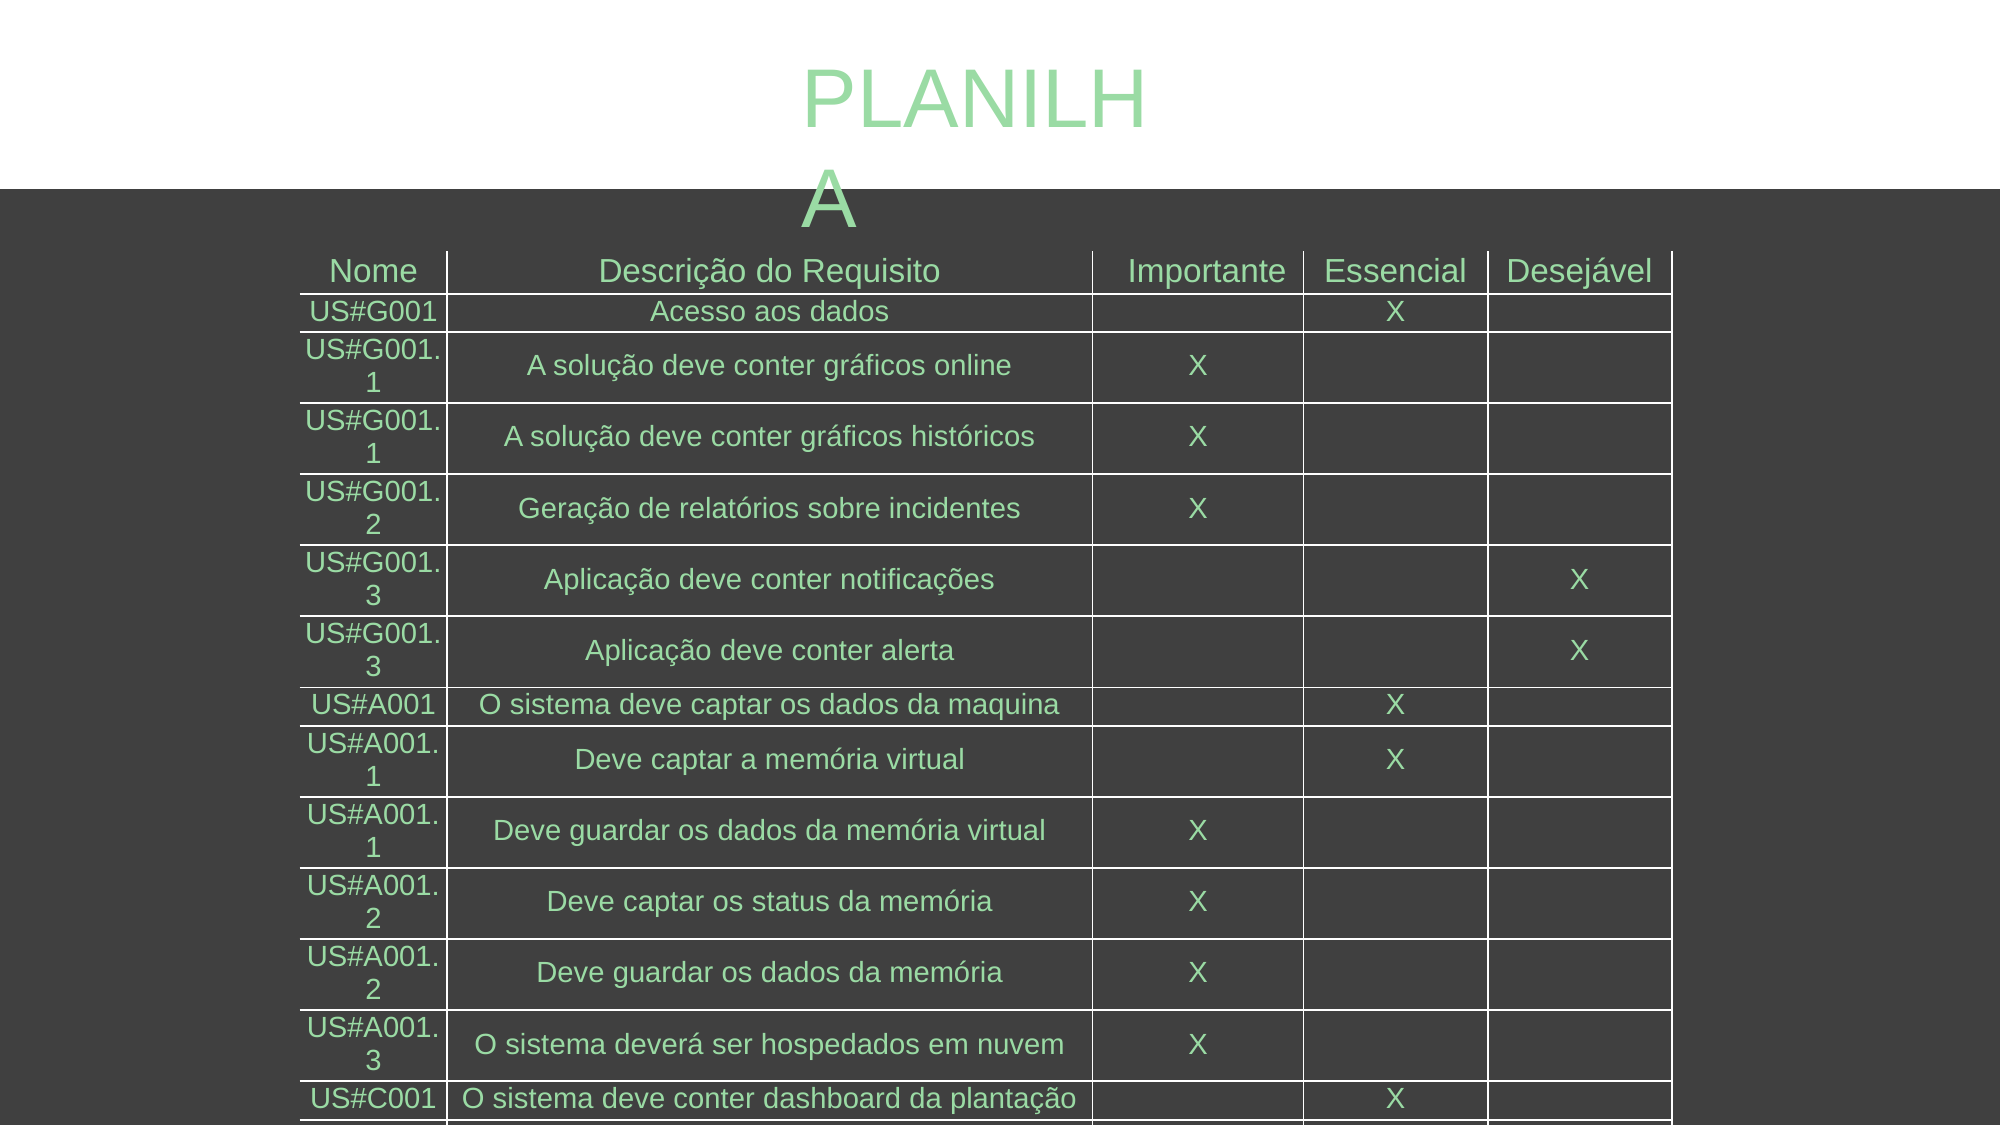

PLANILHA

| Nome | Descrição do Requisito | Importante | Essencial | Desejável |
| --- | --- | --- | --- | --- |
| US#G001 | Acesso aos dados |  | X |  |
| US#G001.1 | A solução deve conter gráficos online | X |  |  |
| US#G001.1 | A solução deve conter gráficos históricos | X |  |  |
| US#G001.2 | Geração de relatórios sobre incidentes | X |  |  |
| US#G001.3 | Aplicação deve conter notificações |  |  | X |
| US#G001.3 | Aplicação deve conter alerta |  |  | X |
| US#A001 | O sistema deve captar os dados da maquina |  | X |  |
| US#A001.1 | Deve captar a memória virtual |  | X |  |
| US#A001.1 | Deve guardar os dados da memória virtual | X |  |  |
| US#A001.2 | Deve captar os status da memória | X |  |  |
| US#A001.2 | Deve guardar os dados da memória | X |  |  |
| US#A001.3 | O sistema deverá ser hospedados em nuvem | X |  |  |
| US#C001 | O sistema deve conter dashboard da plantação |  | X |  |
| US#C001.1 | Os gráficos devem receber valores de sensores |  | X |  |
| US#C001.1 | O sistema deve conter sensores |  | X |  |
| US#C001.2 | O sistema deve ter uma interface financeira |  |  | X |
| US#C001.3 | A solução deve fornecer uma base de dados do plantio |  | X |  |